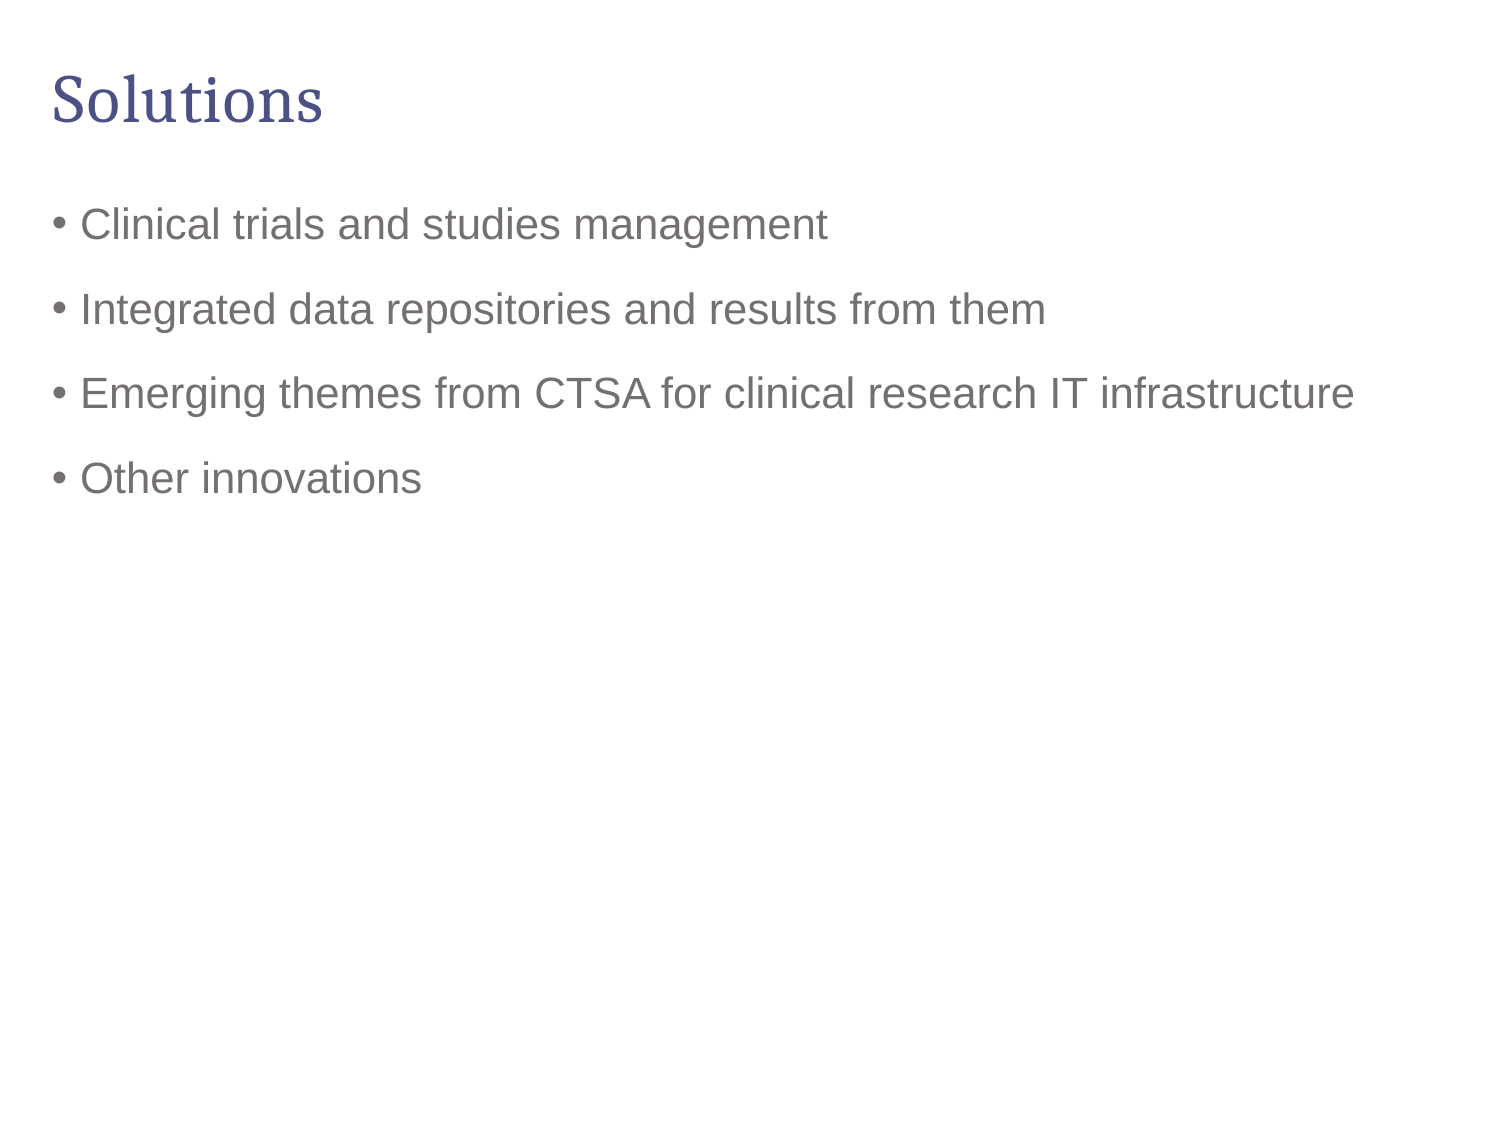

# Solutions
Clinical trials and studies management
Integrated data repositories and results from them
Emerging themes from CTSA for clinical research IT infrastructure
Other innovations